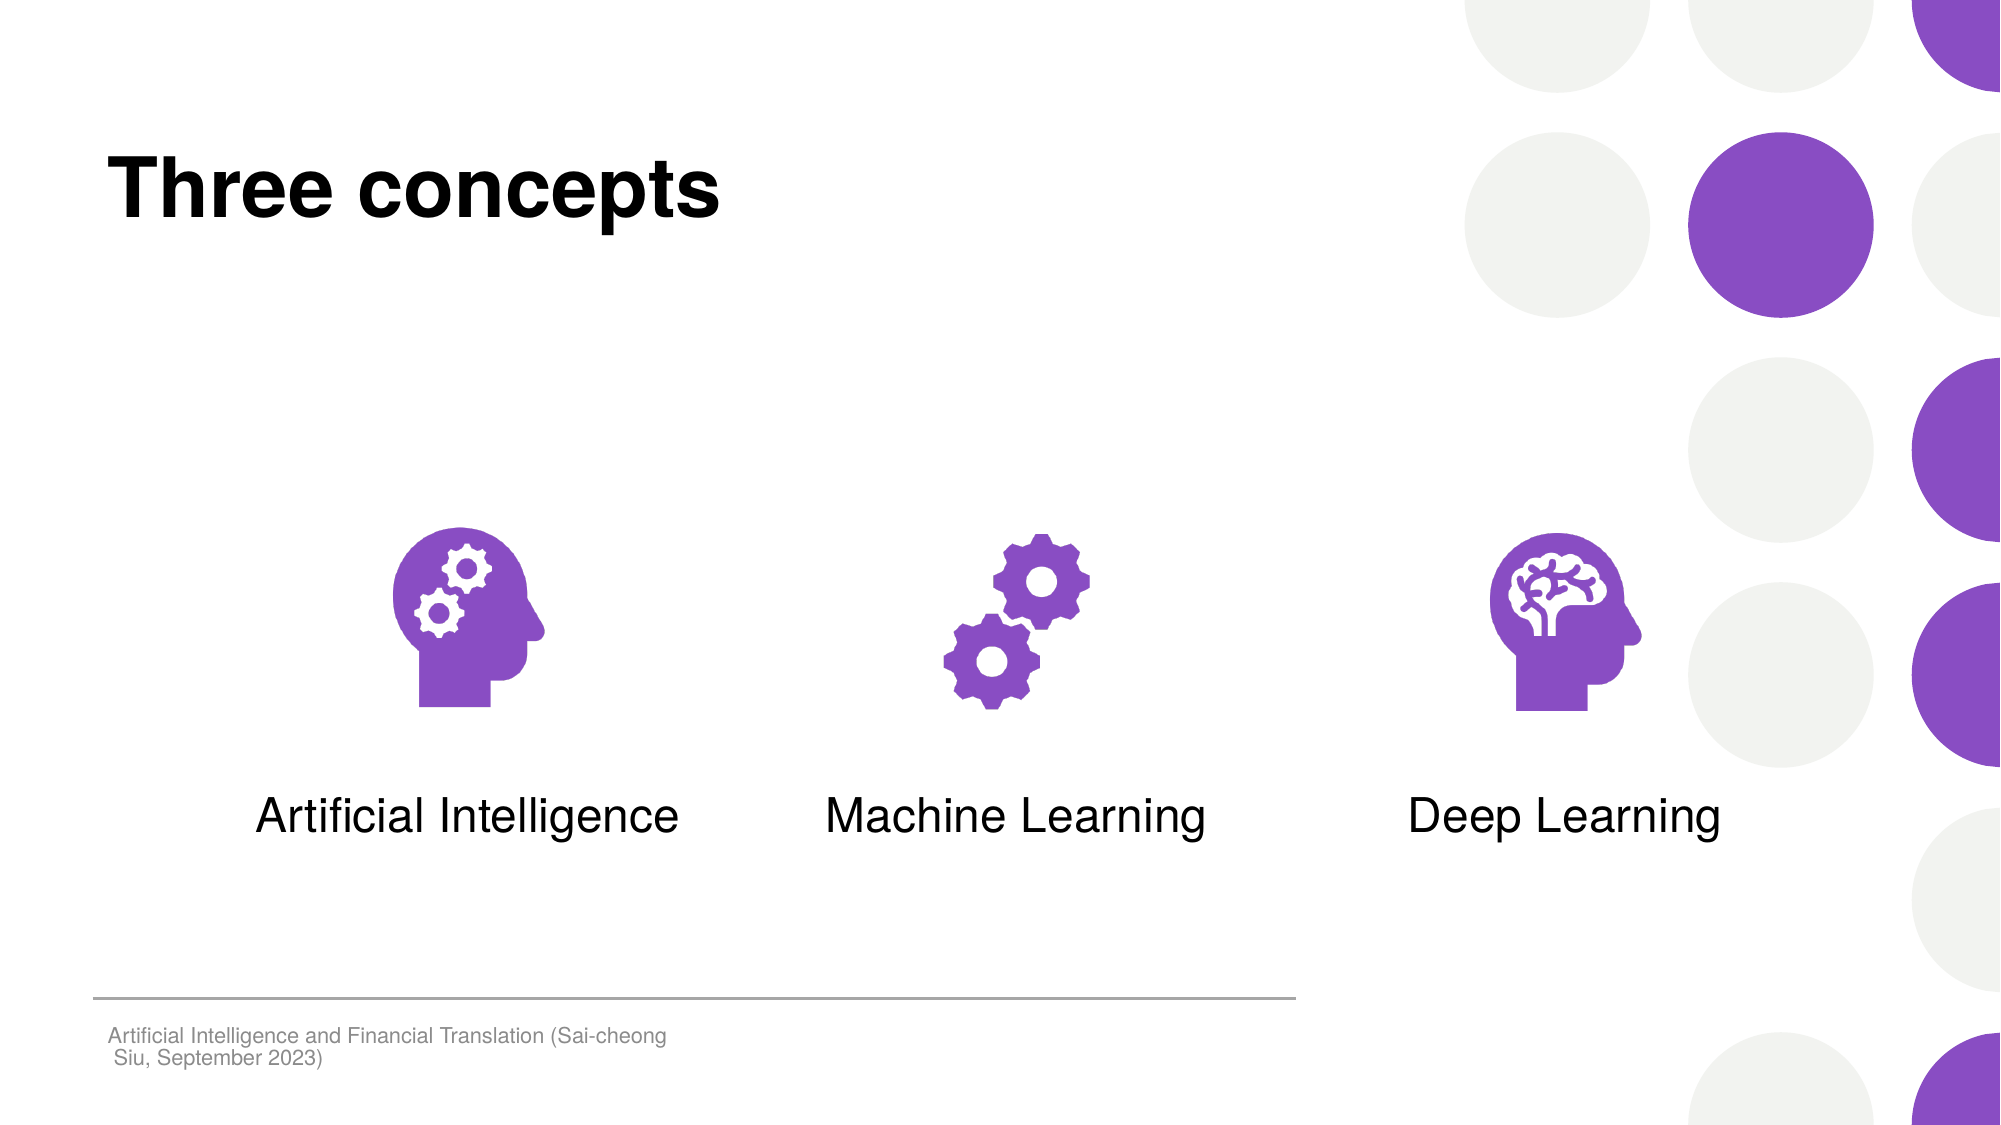

# Three concepts
Artificial Intelligence
Machine Learning
Deep Learning
Artificial Intelligence and Financial Translation (Sai-cheong Siu, September 2023)